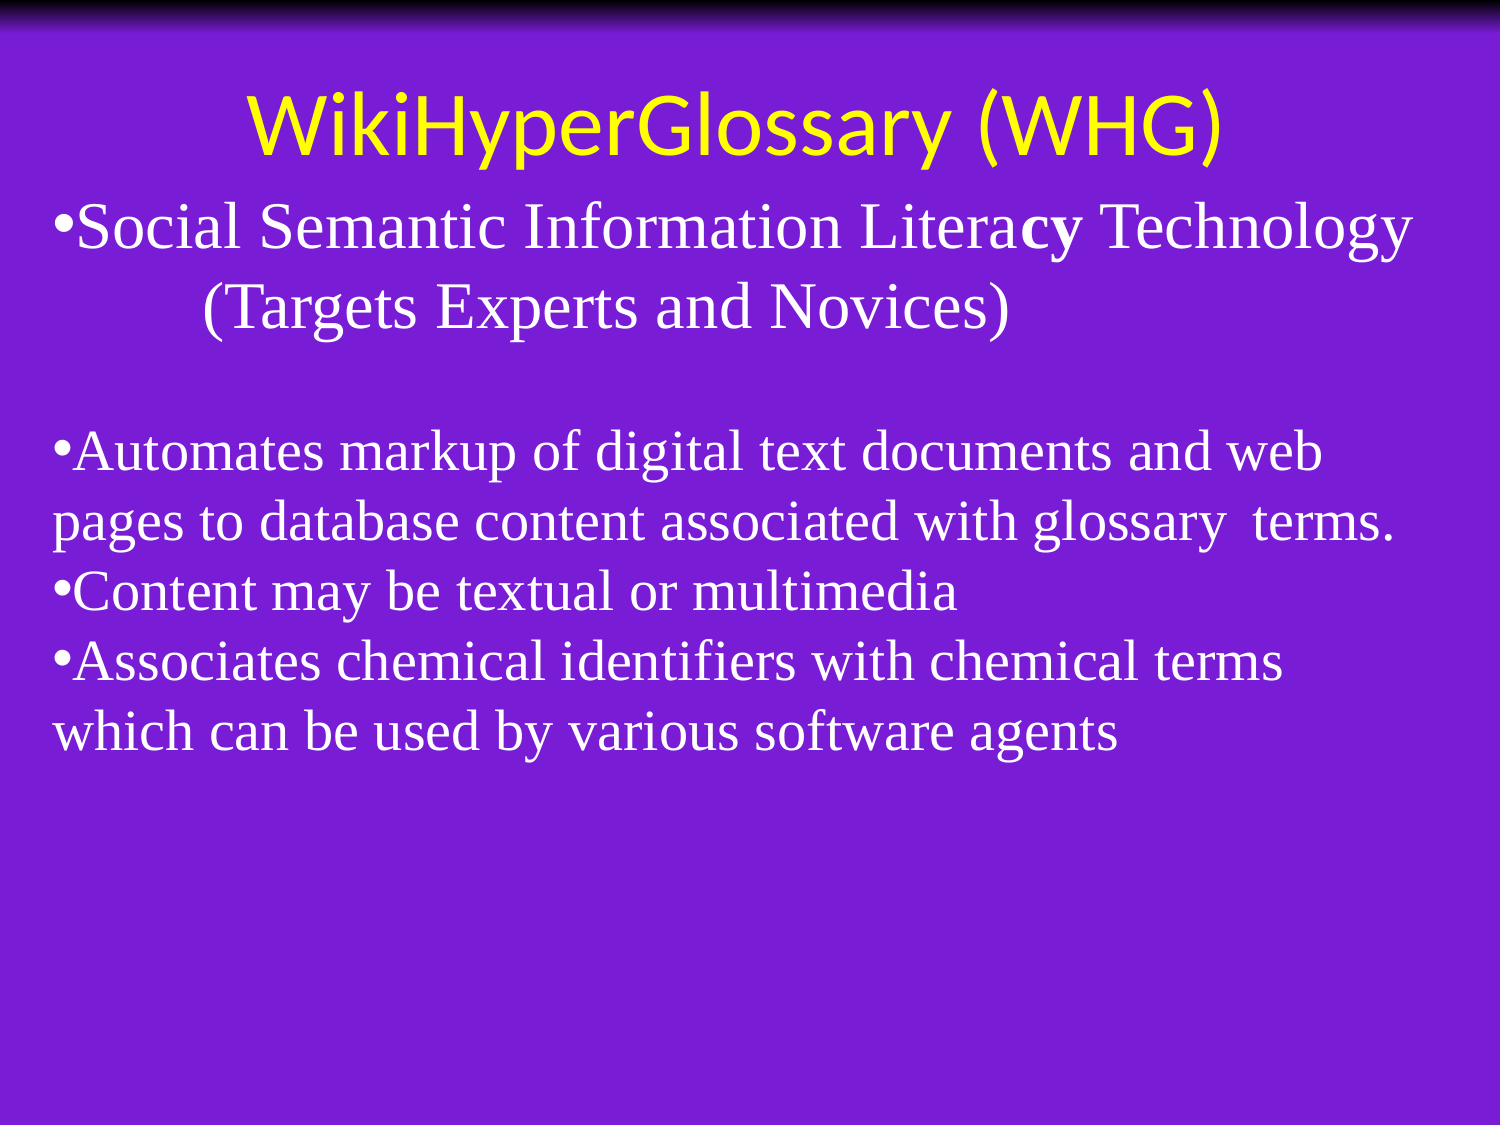

# WikiHyperGlossary (WHG)
Social Semantic Information Literacy Technology 	(Targets Experts and Novices)

Automates markup of digital text documents and web 	pages to database content associated with glossary 	terms.
Content may be textual or multimedia
Associates chemical identifiers with chemical terms 	which can be used by various software agents